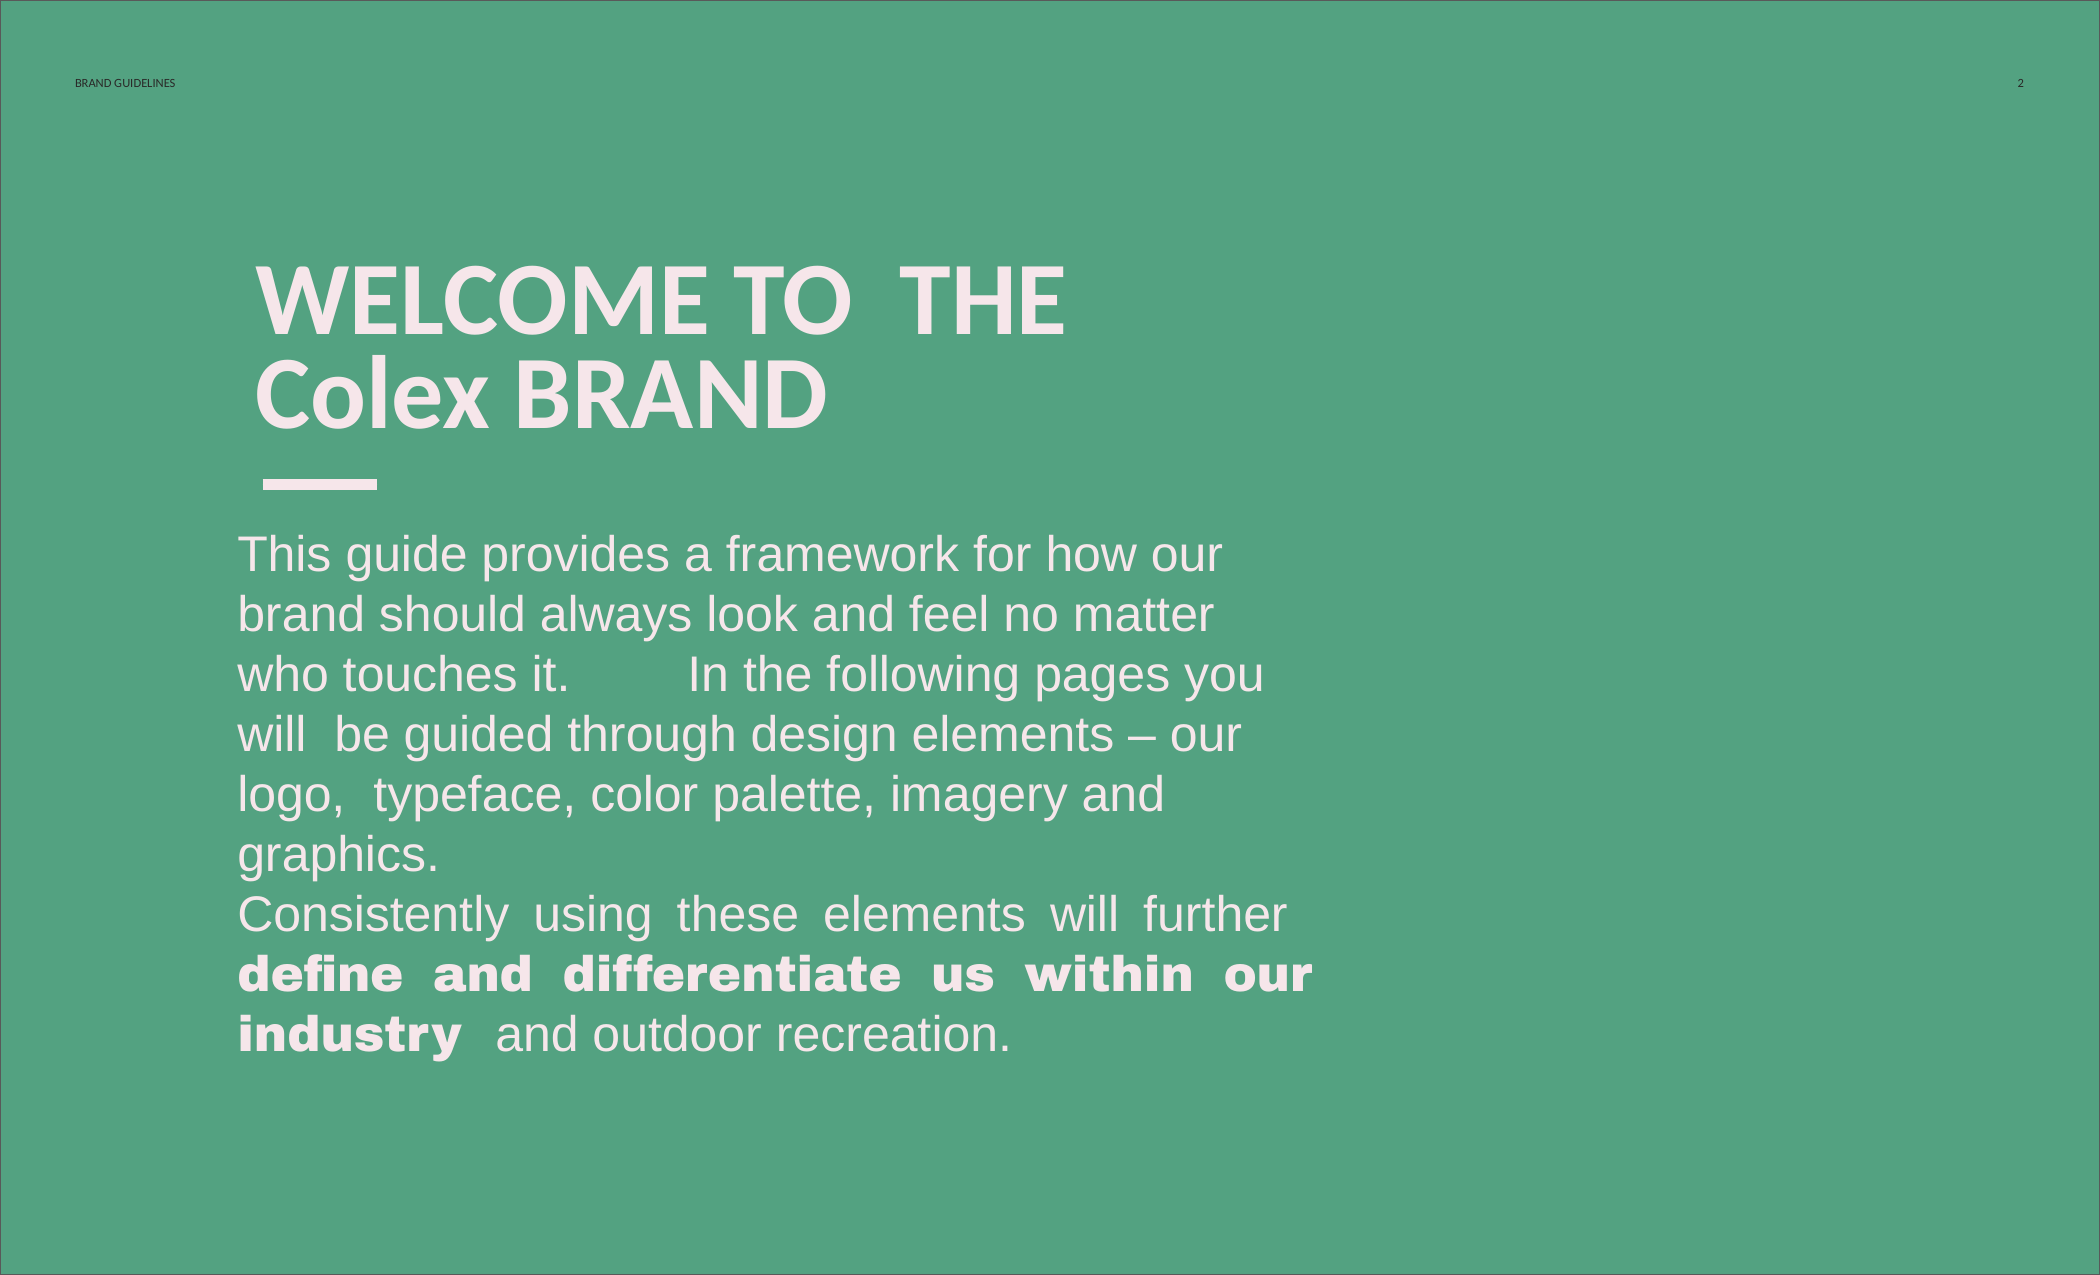

BRAND GUIDELINES
2
# WELCOME TO  THE Colex BRAND

This guide provides a framework for how our  brand should always look and feel no matter  who touches it.	In the following pages you will  be guided through design elements – our logo,  typeface, color palette, imagery and graphics.
Consistently using these elements will further  define and differentiate us within our industry  and outdoor recreation.